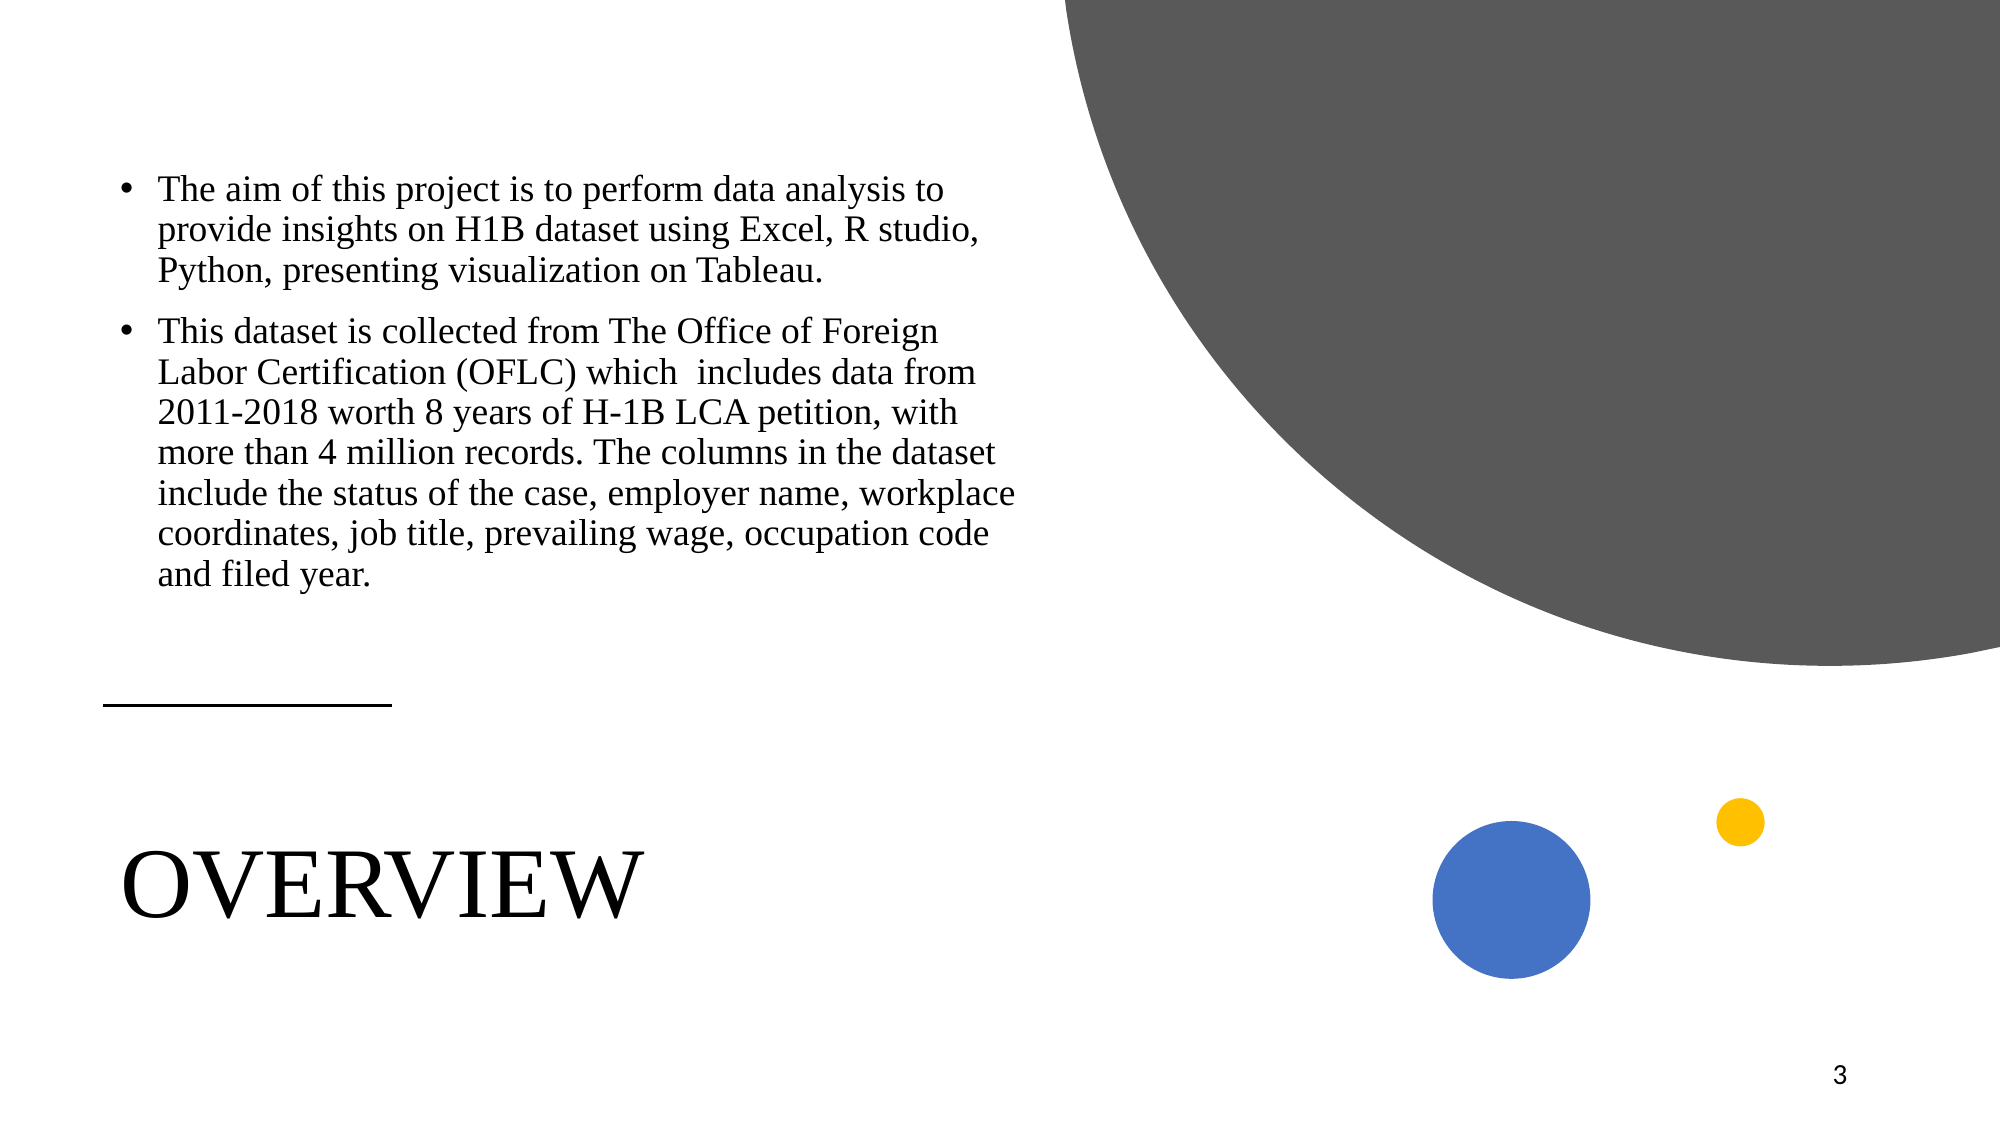

The aim of this project is to perform data analysis to provide insights on H1B dataset using Excel, R studio, Python, presenting visualization on Tableau.
This dataset is collected from The Office of Foreign Labor Certification (OFLC) which  includes data from 2011-2018 worth 8 years of H-1B LCA petition, with more than 4 million records. The columns in the dataset include the status of the case, employer name, workplace coordinates, job title, prevailing wage, occupation code and filed year.
# OVERVIEW

3